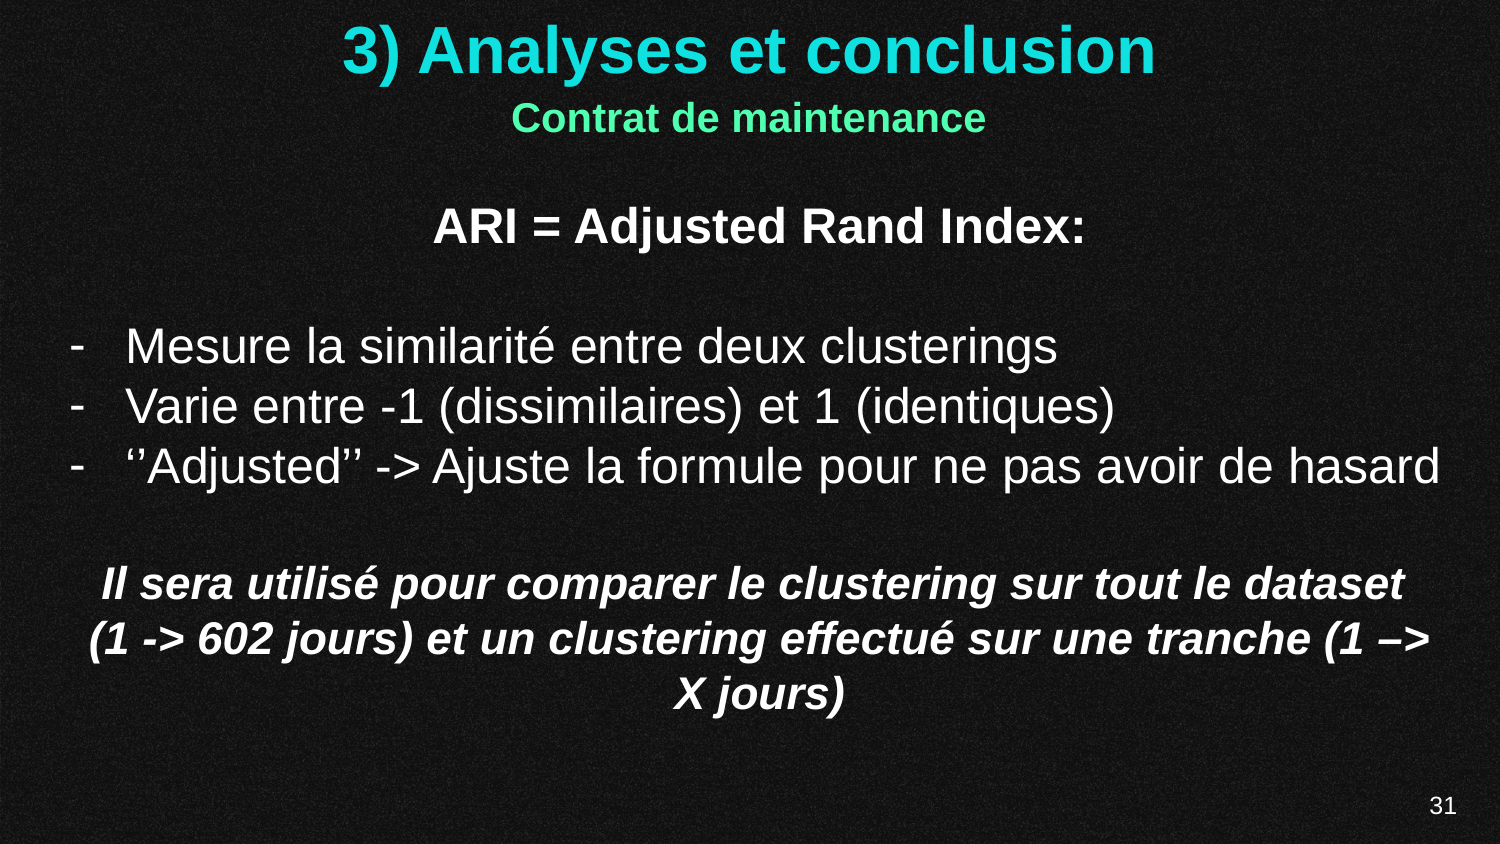

3) Analyses et conclusion
Contrat de maintenance
ARI = Adjusted Rand Index:

Mesure la similarité entre deux clusterings
Varie entre -1 (dissimilaires) et 1 (identiques)
‘’Adjusted’’ -> Ajuste la formule pour ne pas avoir de hasard

Il sera utilisé pour comparer le clustering sur tout le dataset
(1 -> 602 jours) et un clustering effectué sur une tranche (1 –> X jours)